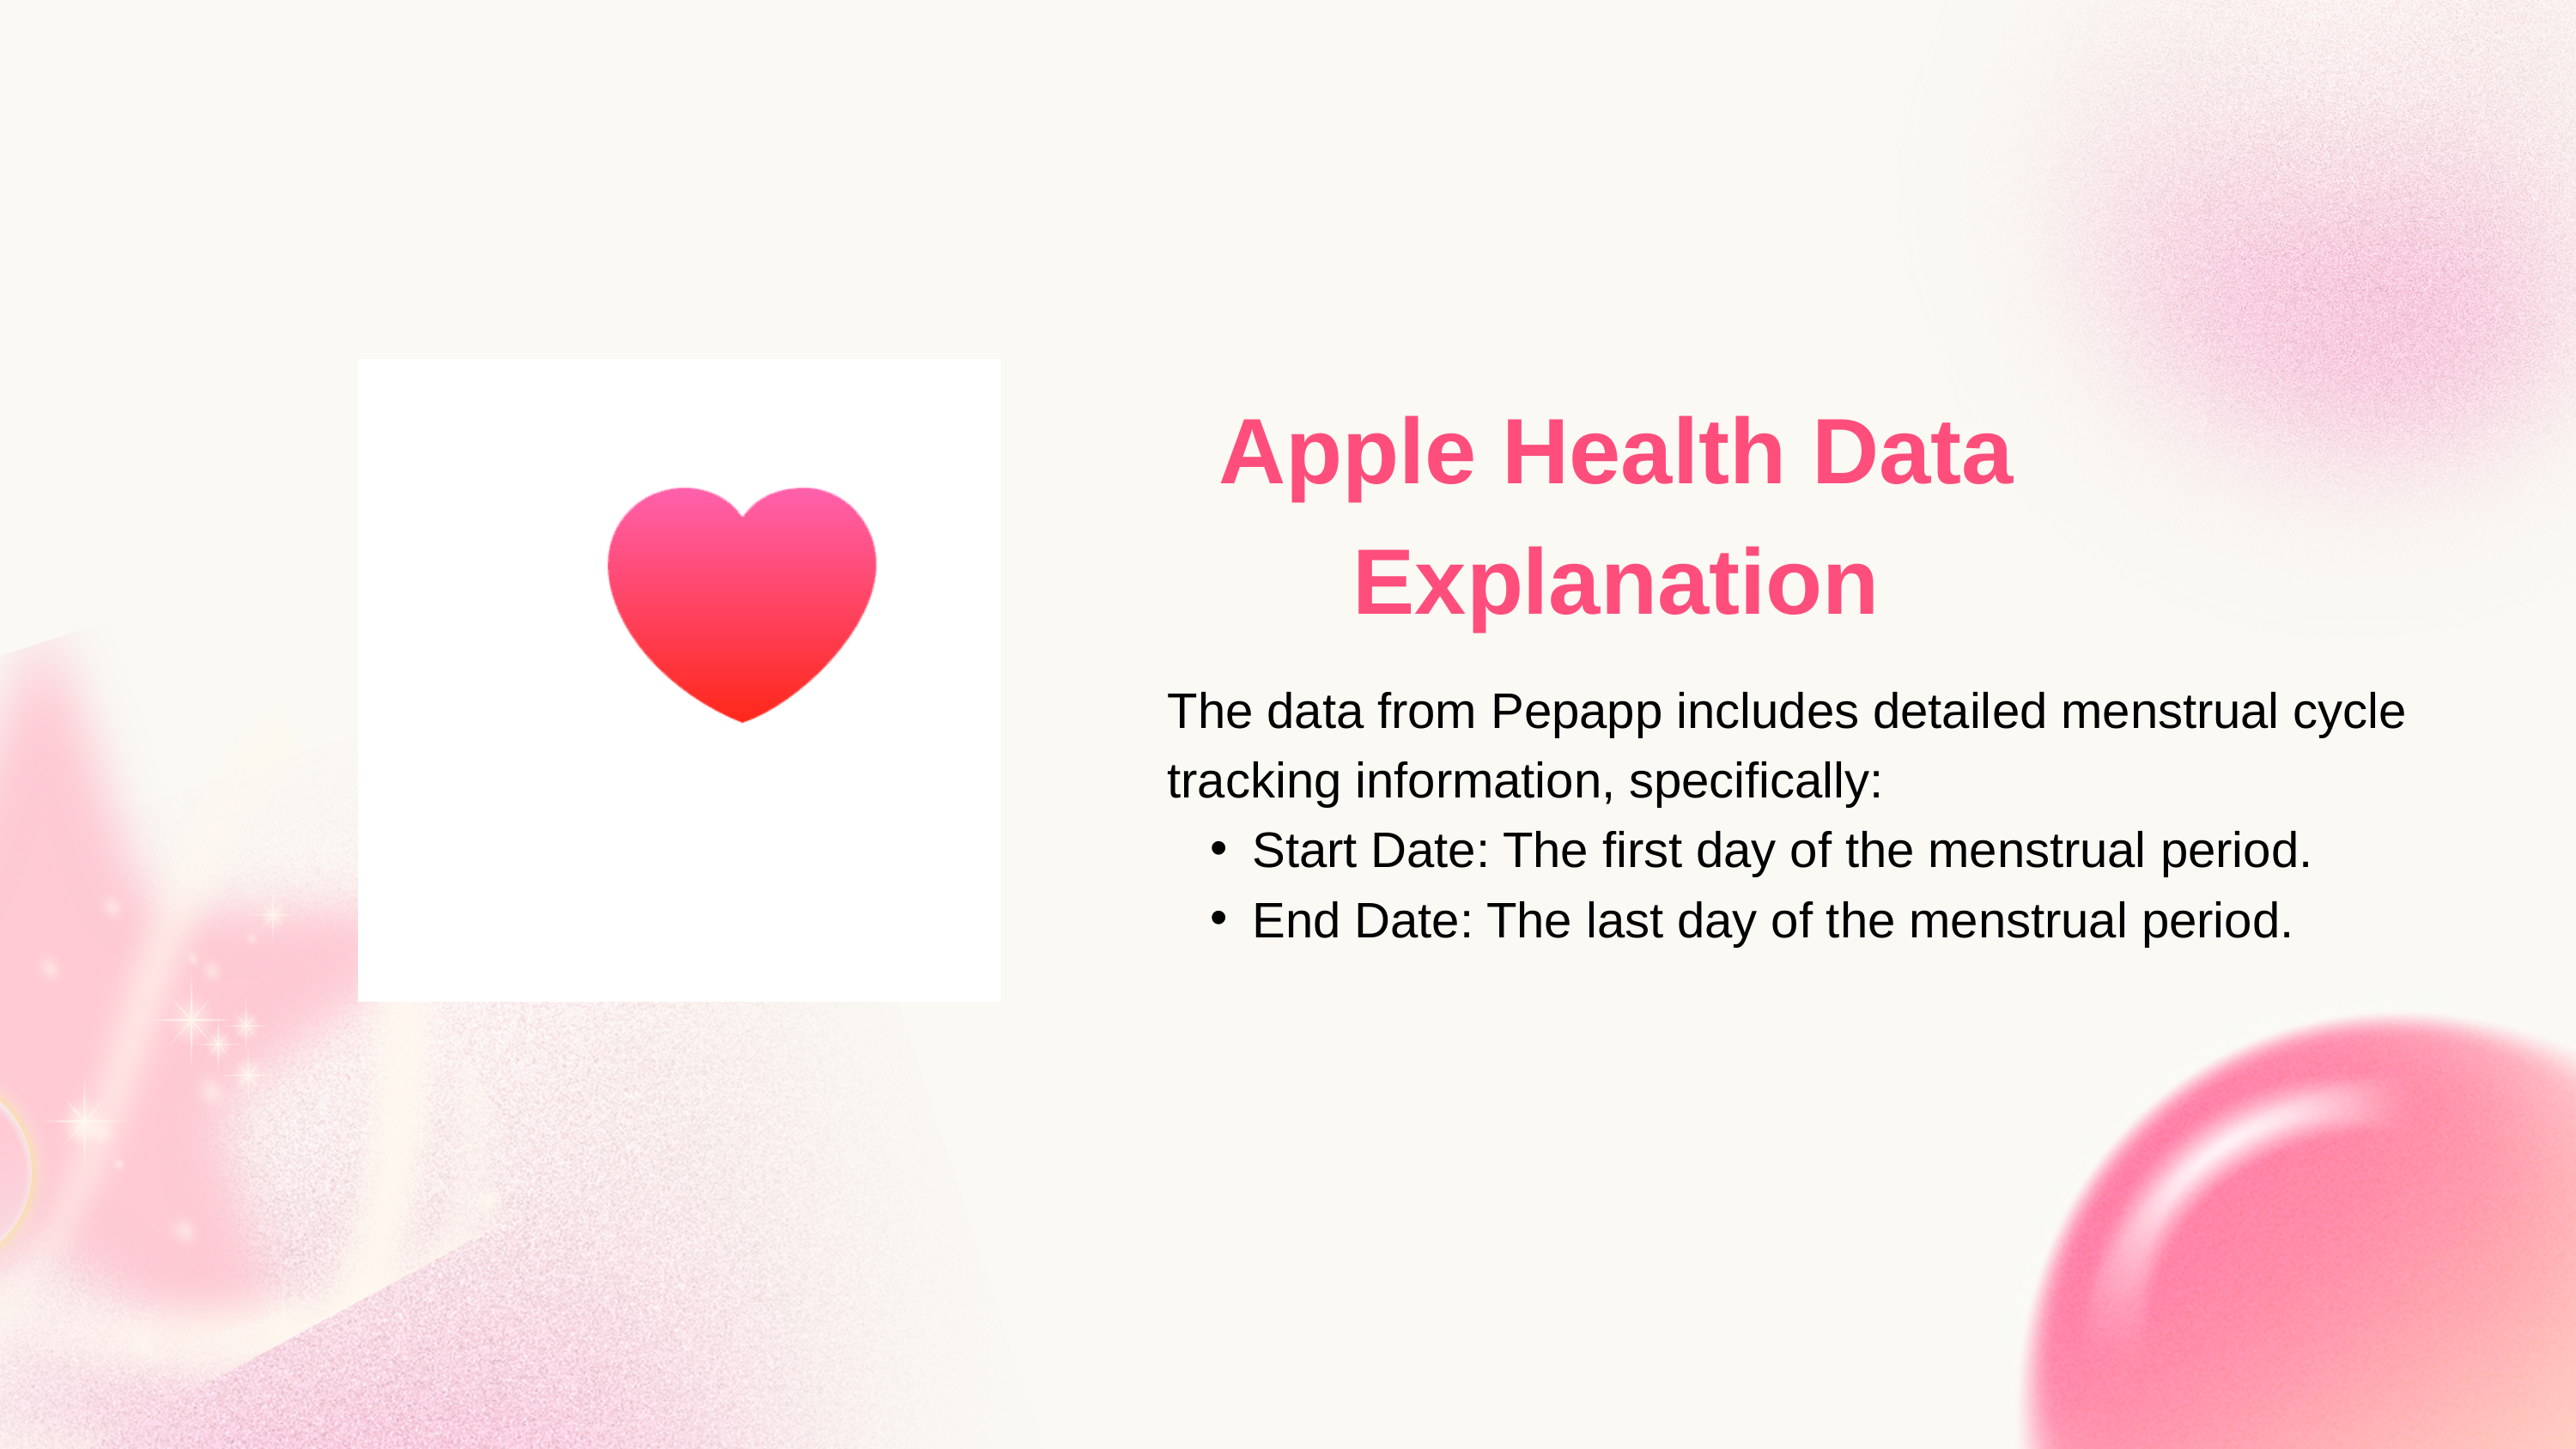

Apple Health Data Explanation

The data from Pepapp includes detailed menstrual cycle tracking information, specifically:
Start Date: The first day of the menstrual period.
End Date: The last day of the menstrual period.